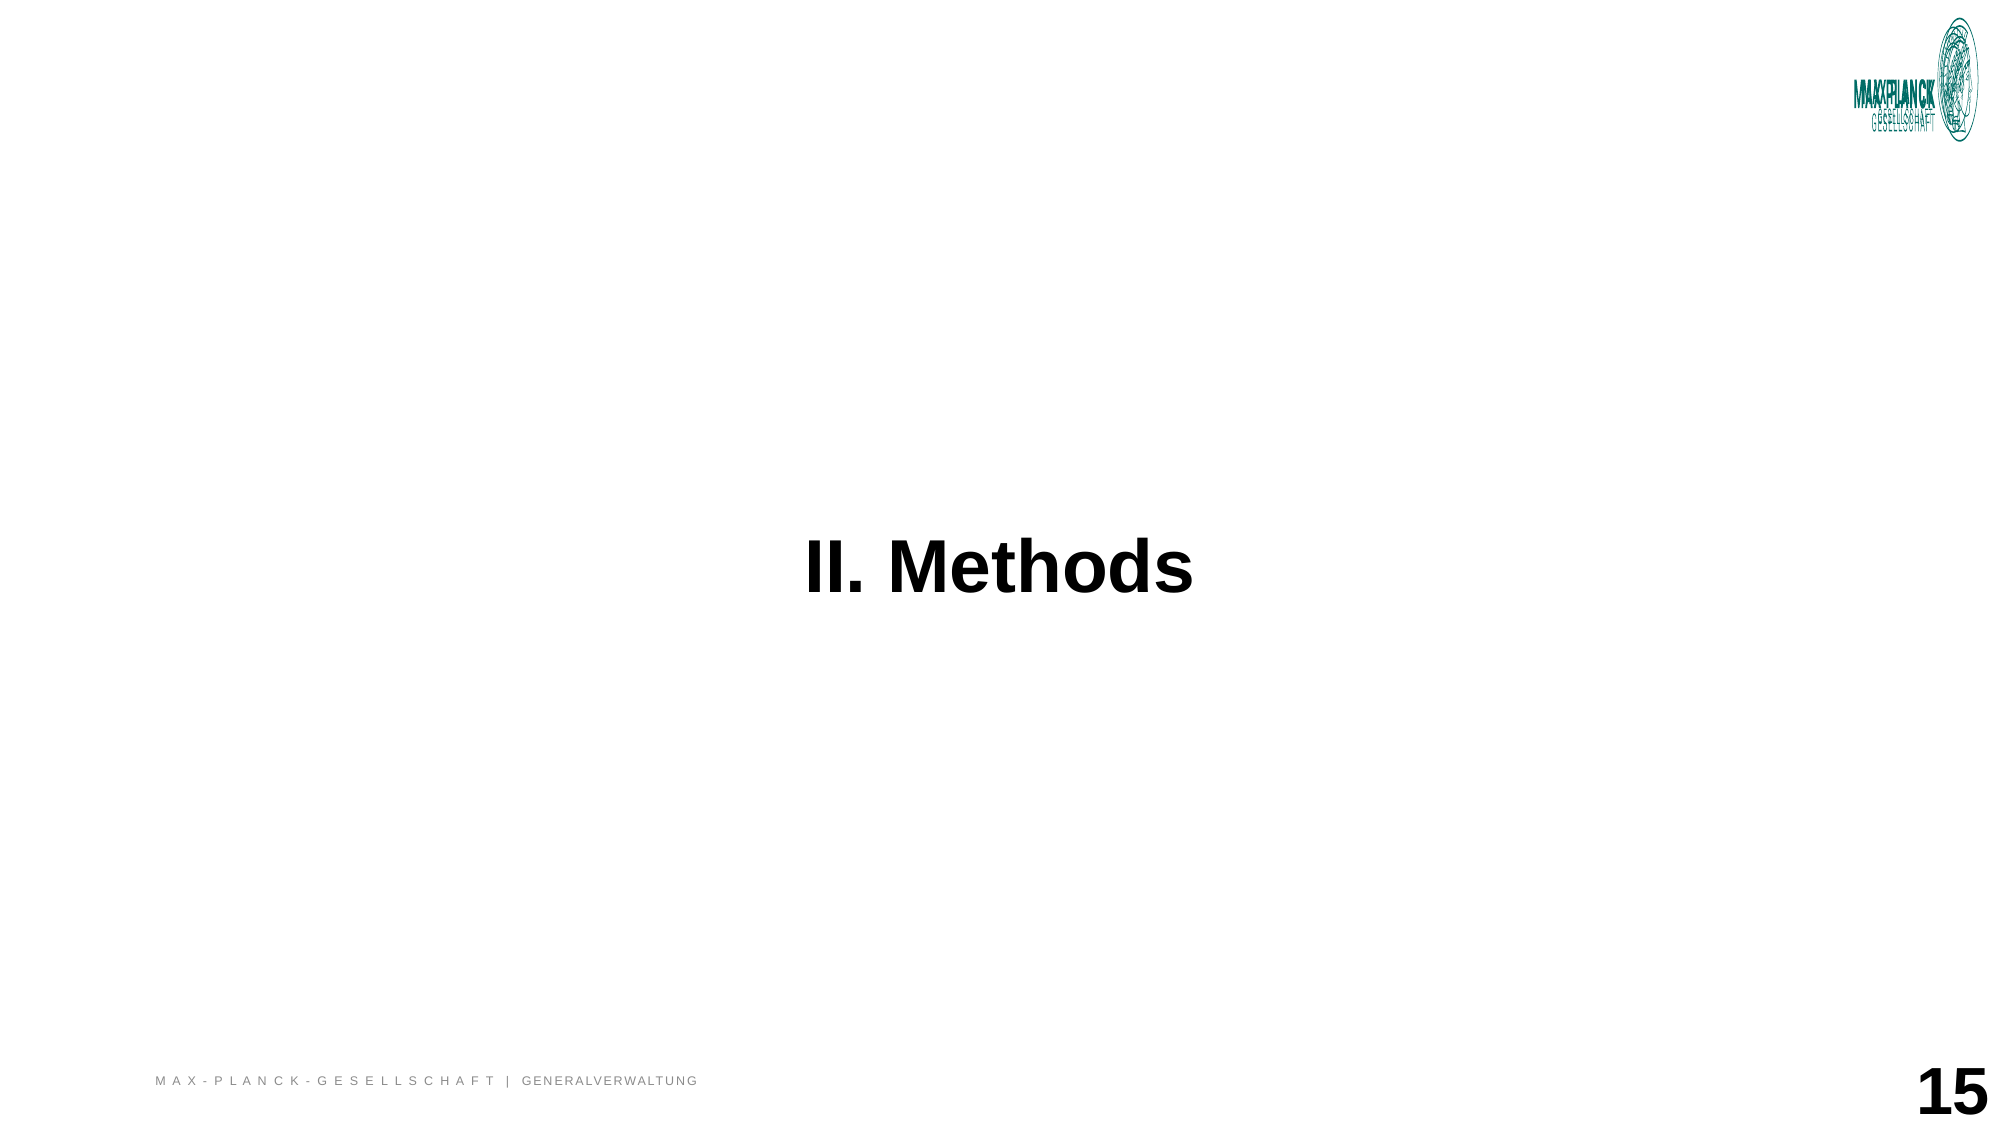

II. Methods
15
M A X - P L A N C K - G E S E L L S C H A F T  |  Generalverwaltung